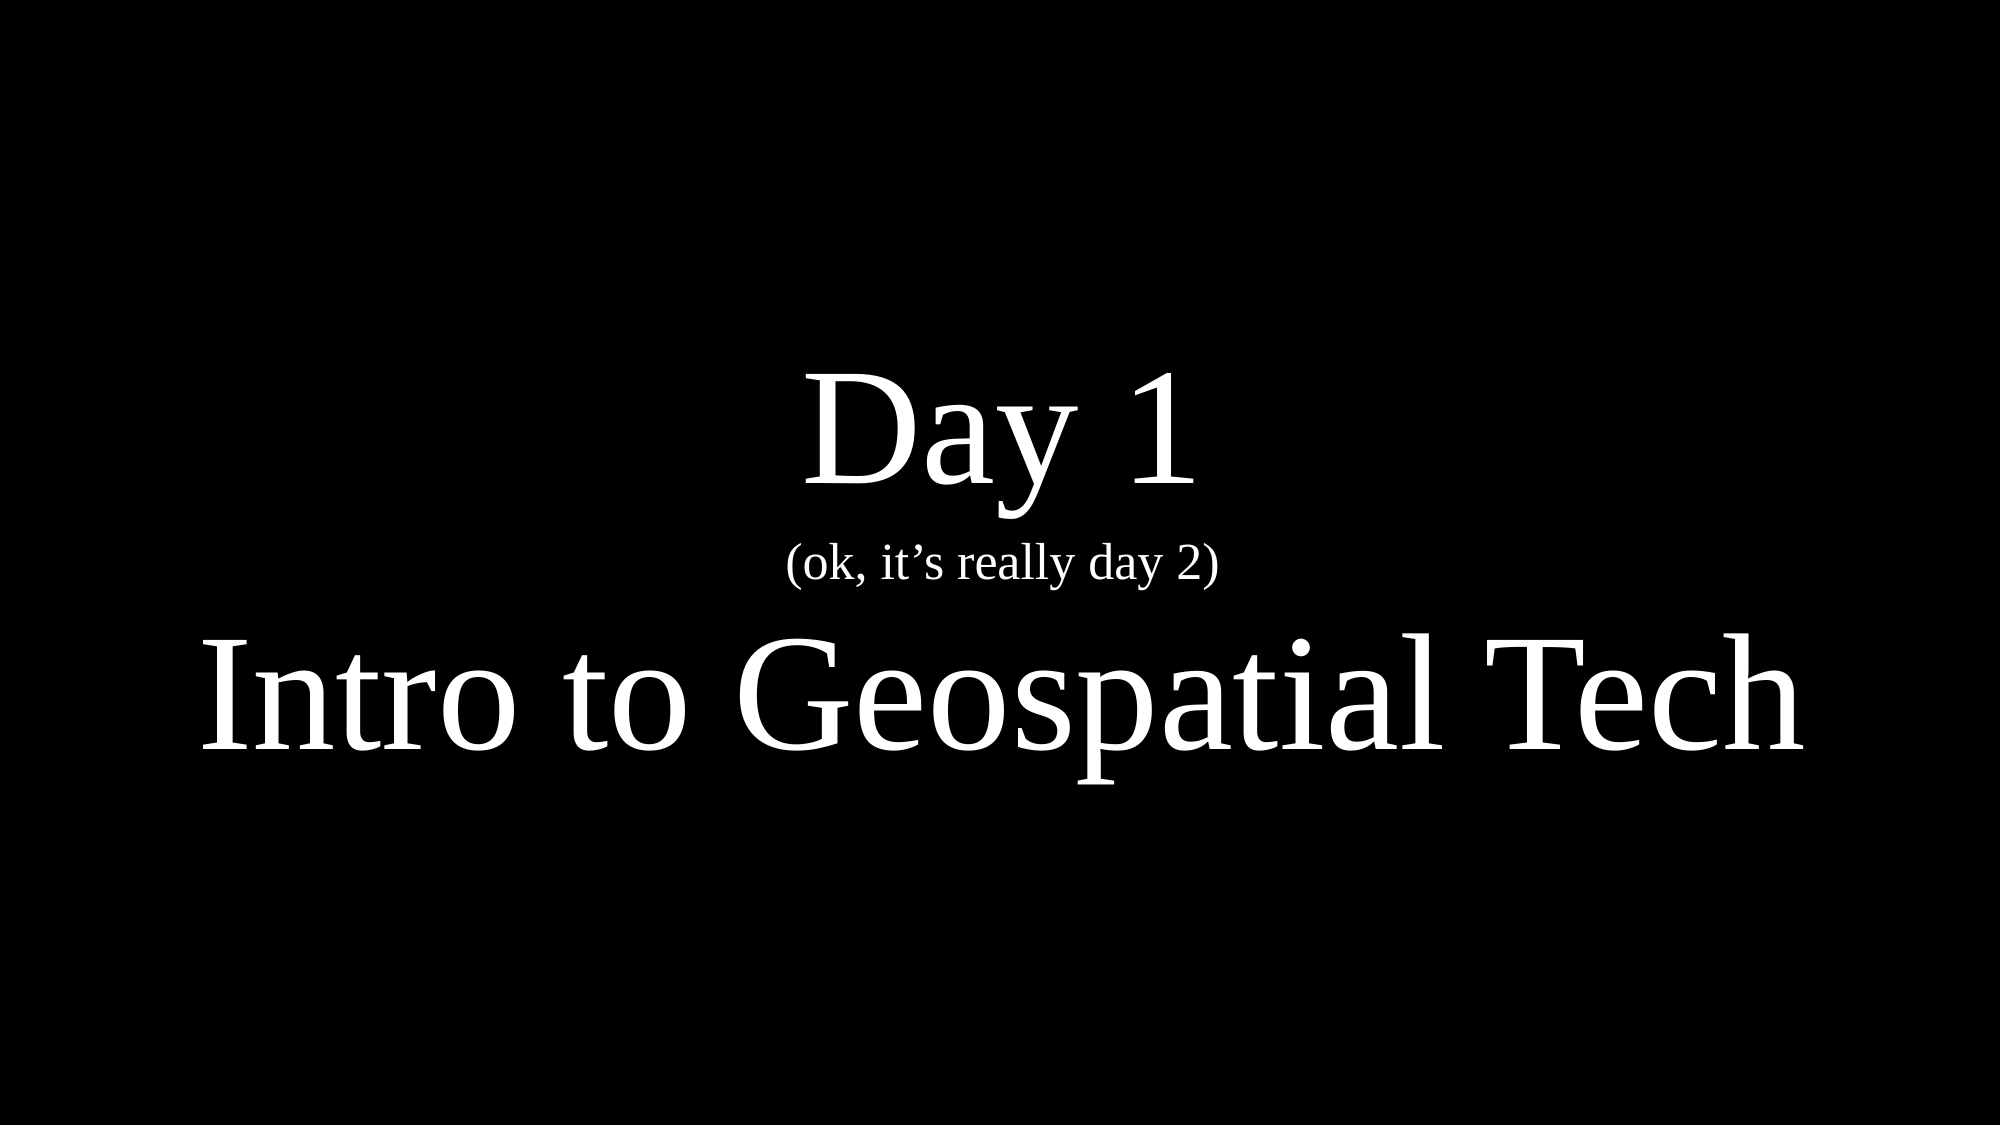

Day 1
(ok, it’s really day 2)
Intro to Geospatial Tech